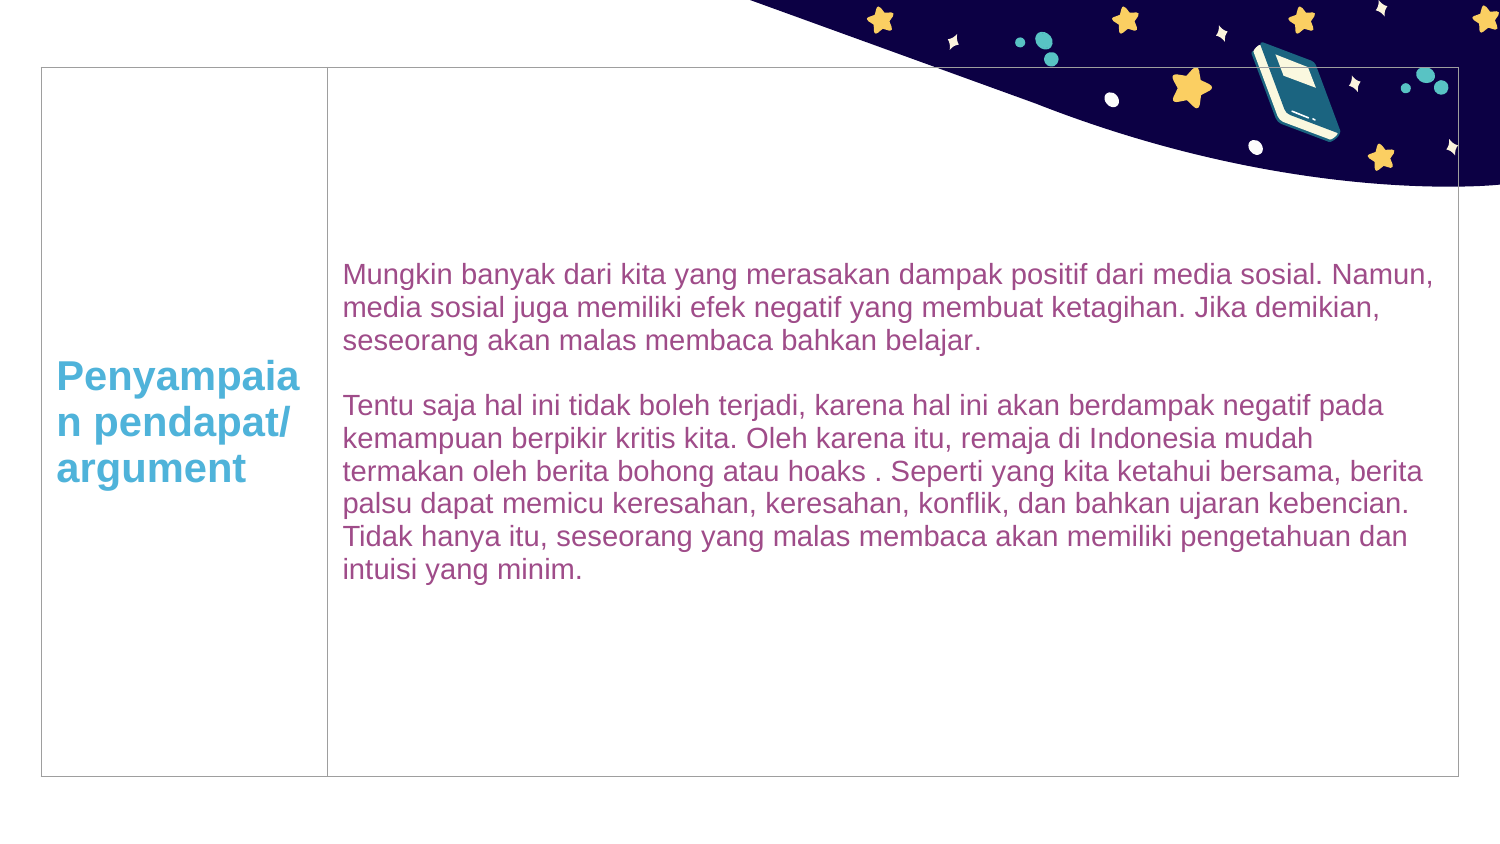

| Penyampaian pendapat/ argument | Mungkin banyak dari kita yang merasakan dampak positif dari media sosial. Namun, media sosial juga memiliki efek negatif yang membuat ketagihan. Jika demikian, seseorang akan malas membaca bahkan belajar. Tentu saja hal ini tidak boleh terjadi, karena hal ini akan berdampak negatif pada kemampuan berpikir kritis kita. Oleh karena itu, remaja di Indonesia mudah termakan oleh berita bohong atau hoaks . Seperti yang kita ketahui bersama, berita palsu dapat memicu keresahan, keresahan, konflik, dan bahkan ujaran kebencian. Tidak hanya itu, seseorang yang malas membaca akan memiliki pengetahuan dan intuisi yang minim. |
| --- | --- |